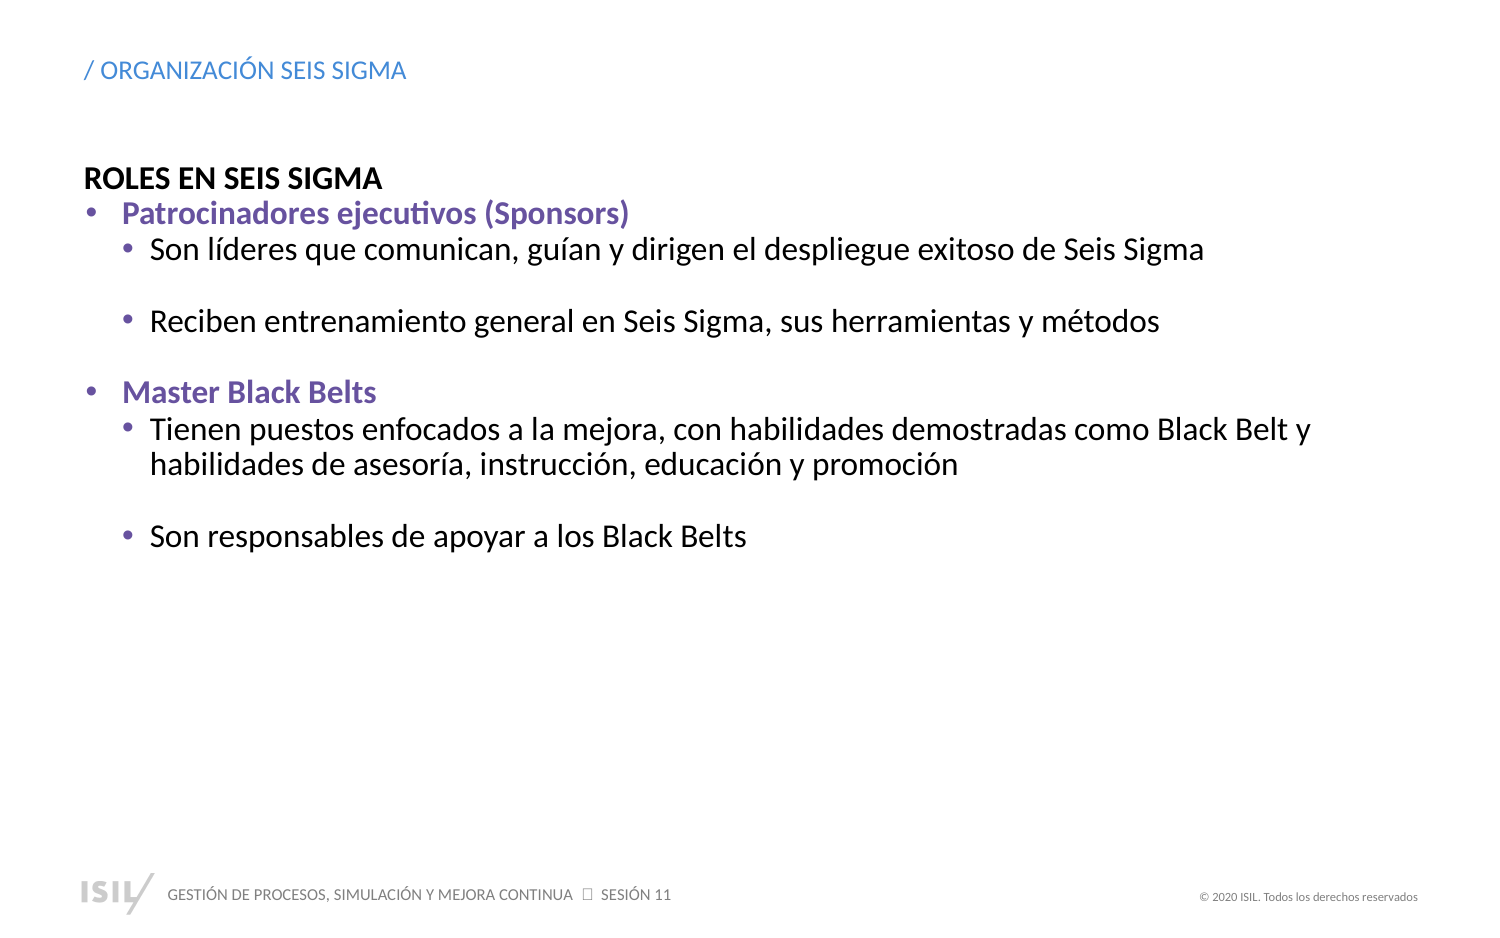

/ ORGANIZACIÓN SEIS SIGMA
ROLES EN SEIS SIGMA
Patrocinadores ejecutivos (Sponsors)
Son líderes que comunican, guían y dirigen el despliegue exitoso de Seis Sigma

Reciben entrenamiento general en Seis Sigma, sus herramientas y métodos

Master Black Belts
Tienen puestos enfocados a la mejora, con habilidades demostradas como Black Belt y habilidades de asesoría, instrucción, educación y promoción

Son responsables de apoyar a los Black Belts